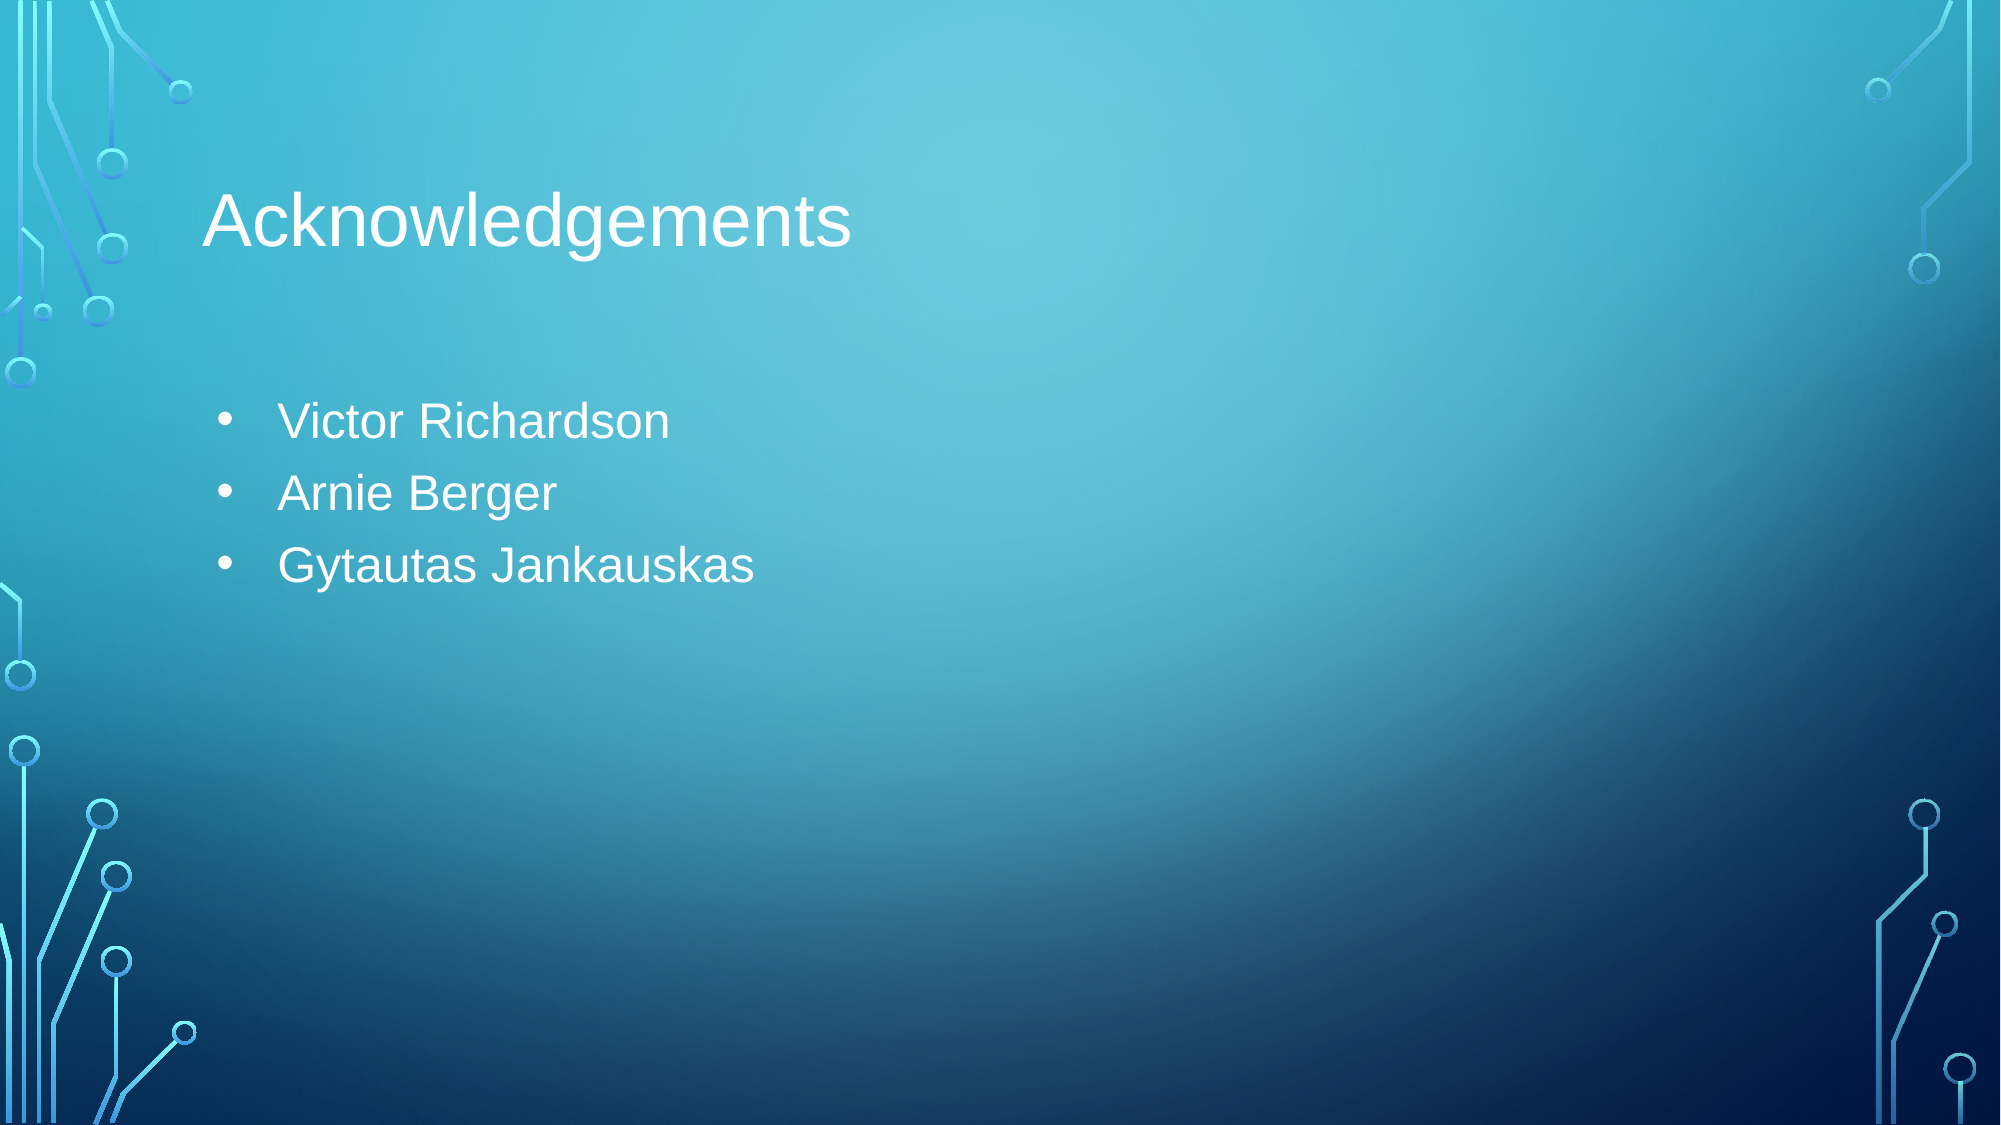

# Acknowledgements
Victor Richardson
Arnie Berger
Gytautas Jankauskas